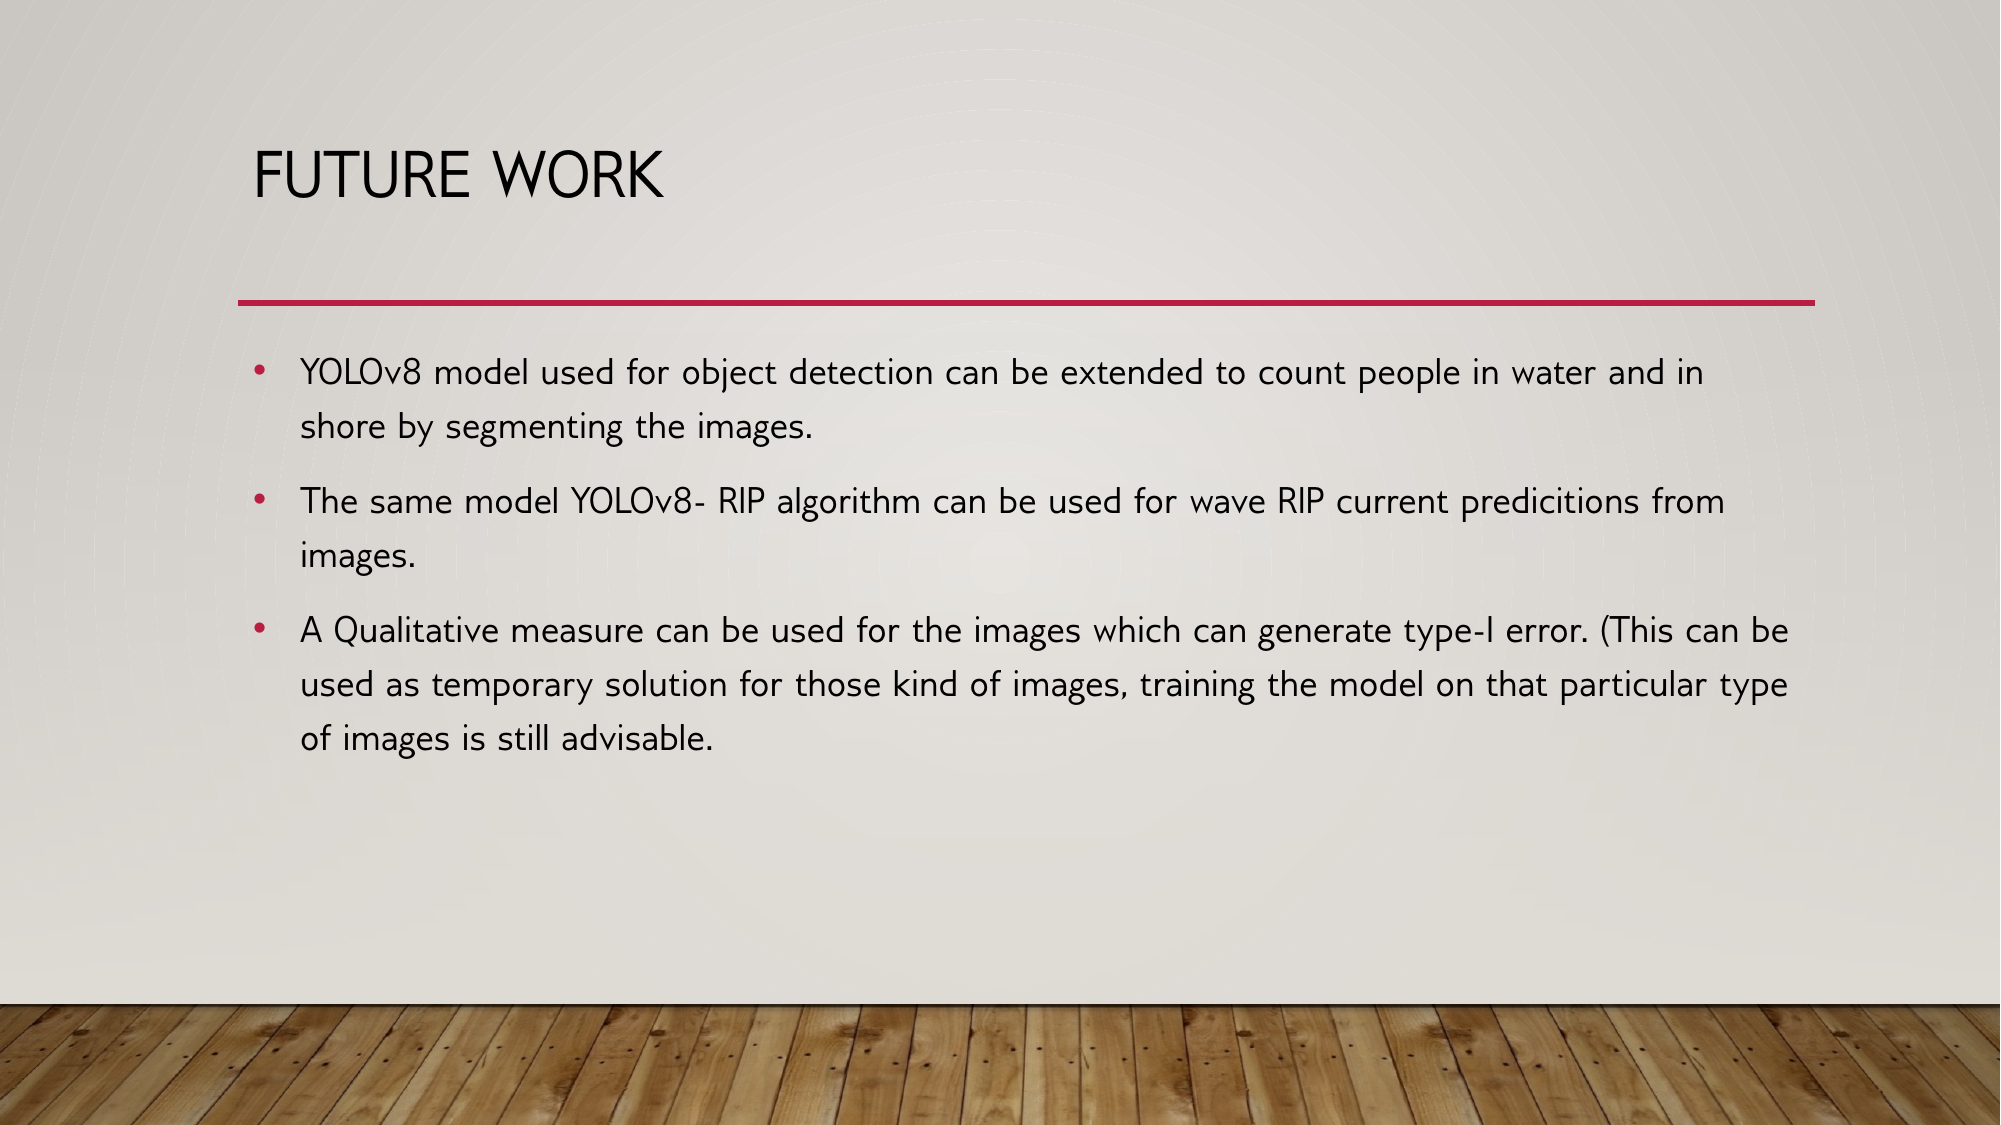

# Future work
YOLOv8 model used for object detection can be extended to count people in water and in shore by segmenting the images.
The same model YOLOv8- RIP algorithm can be used for wave RIP current predicitions from images.
A Qualitative measure can be used for the images which can generate type-I error. (This can be used as temporary solution for those kind of images, training the model on that particular type of images is still advisable.